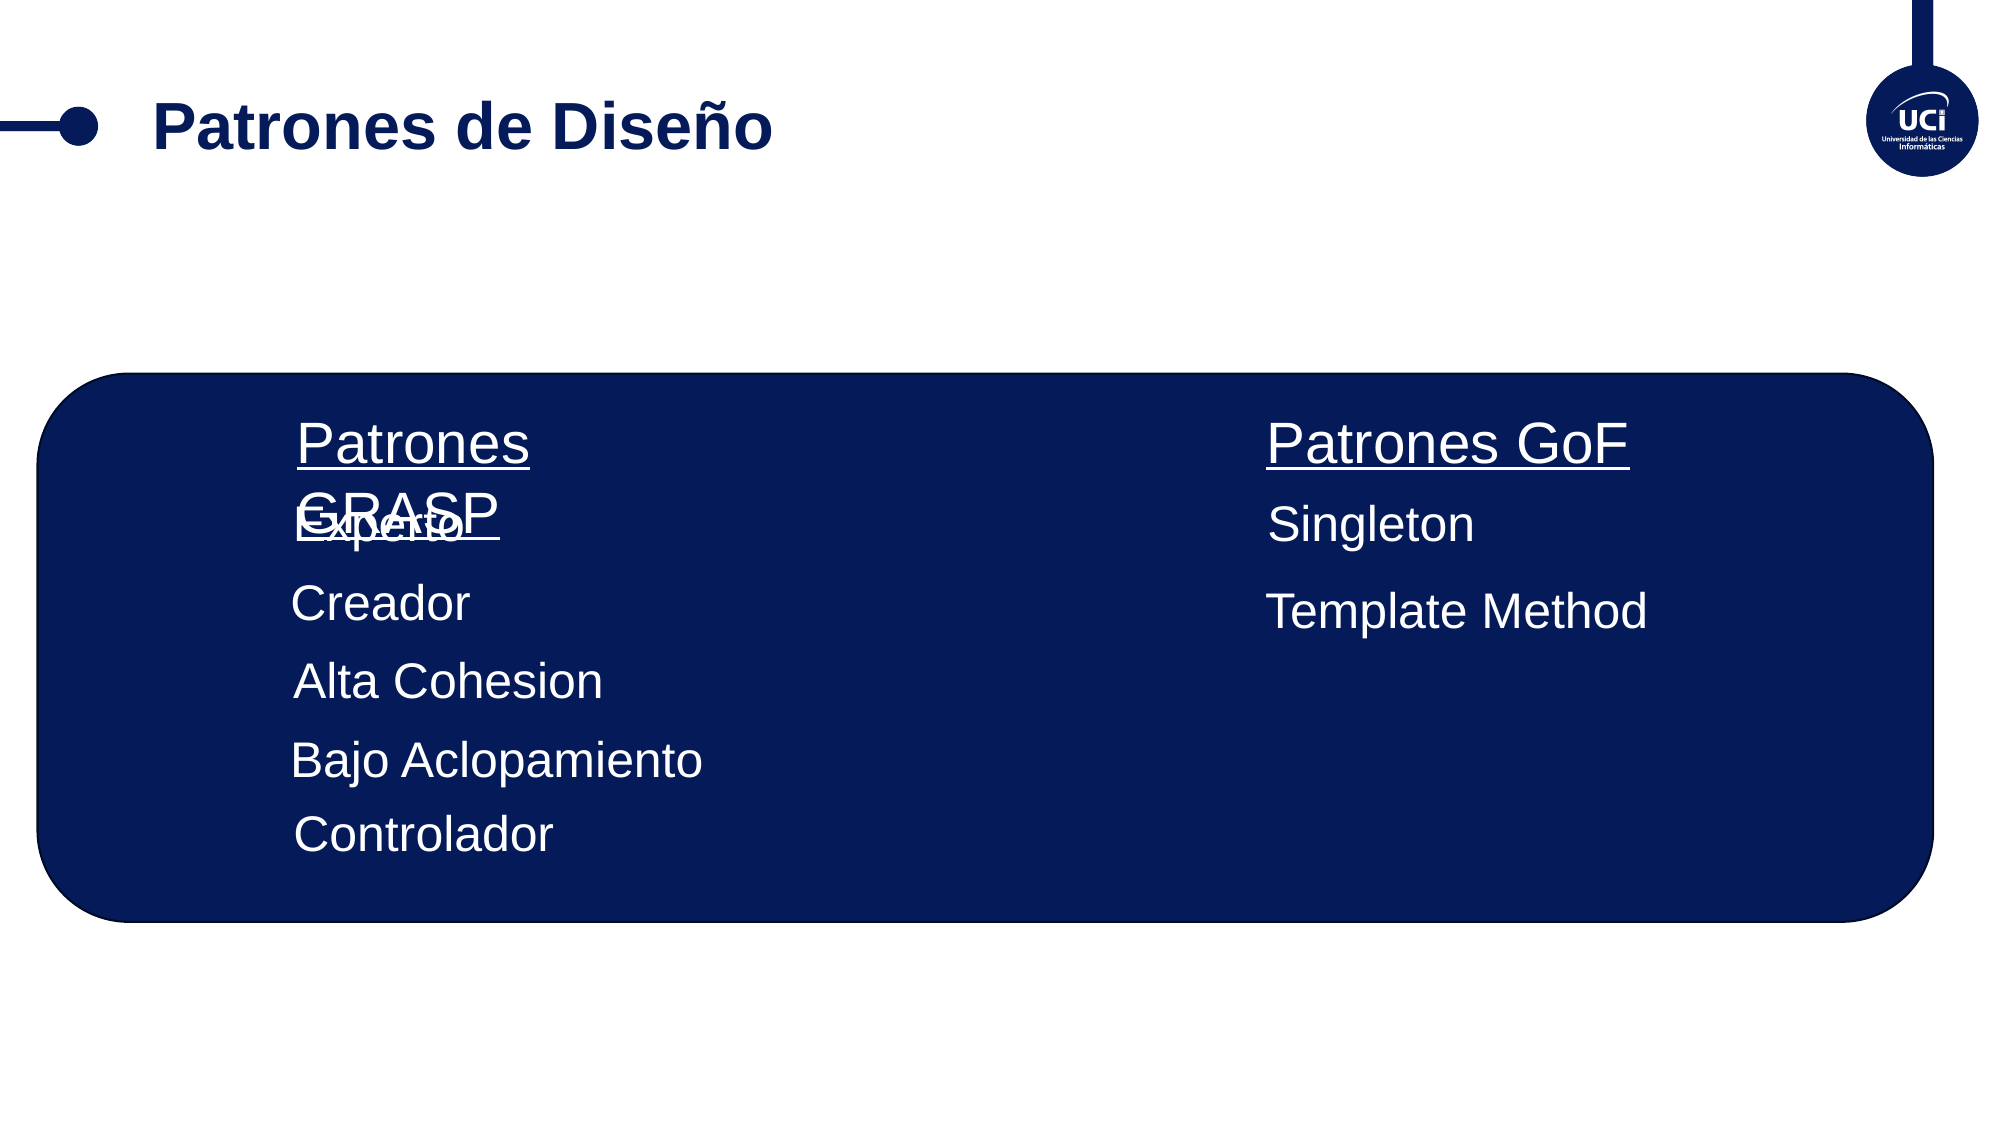

# Patrones de Diseño

Patrones GRASP
Patrones GoF
Experto
Singleton
Creador
Template Method
Alta Cohesion
Bajo Aclopamiento
Controlador